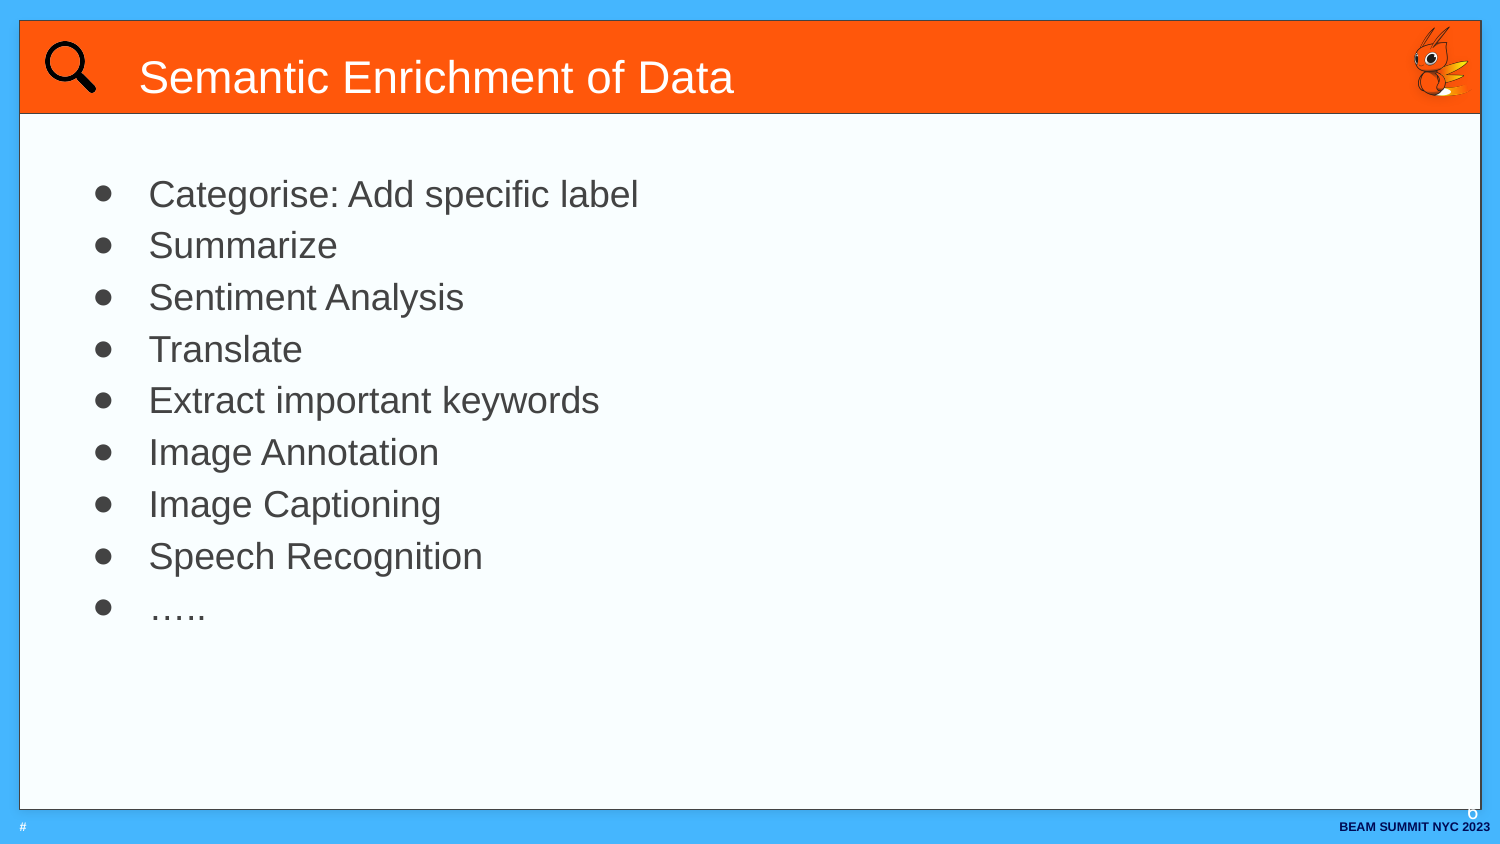

# Semantic Enrichment of Data
Categorise: Add specific label
Summarize
Sentiment Analysis
Translate
Extract important keywords
Image Annotation
Image Captioning
Speech Recognition
…..

6